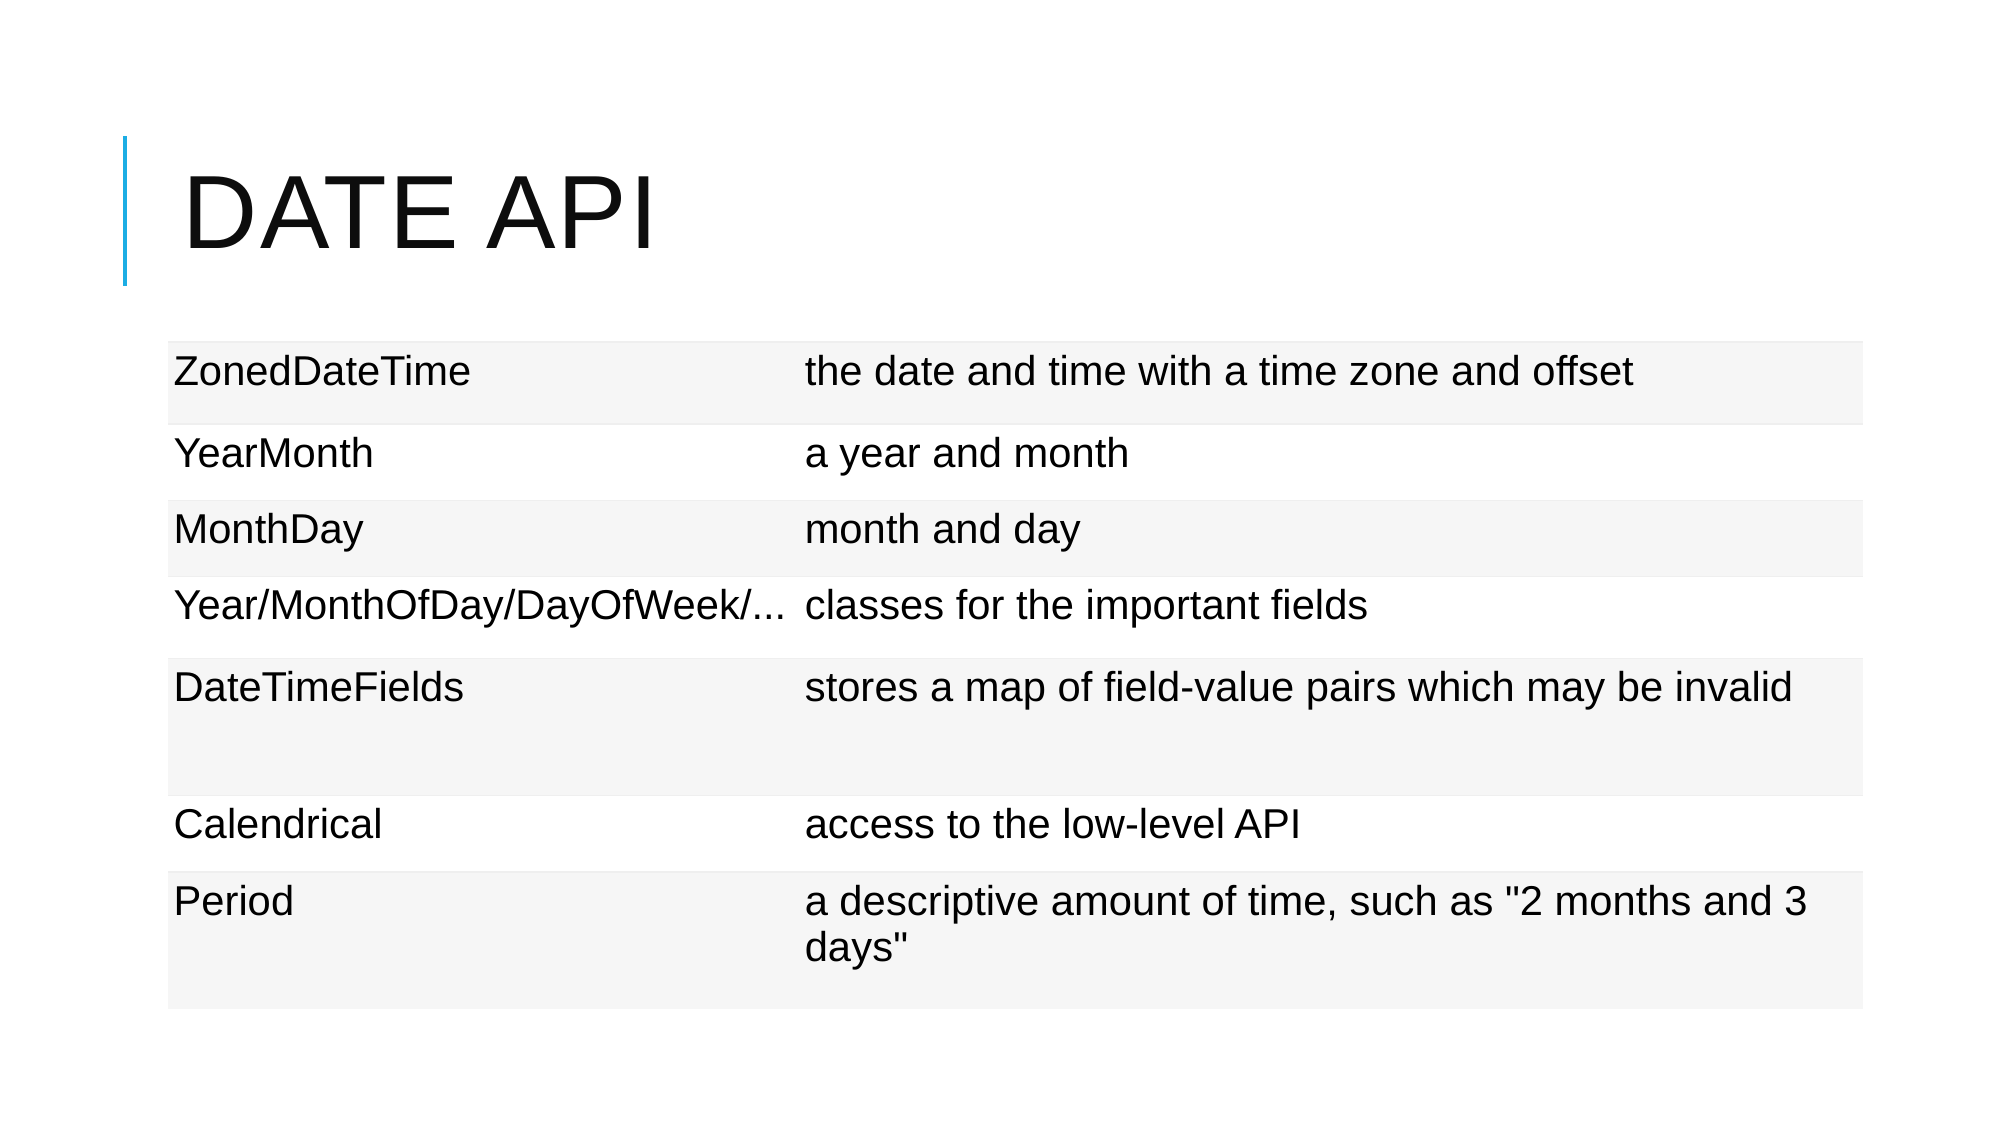

# Date API
| ZonedDateTime | the date and time with a time zone and offset |
| --- | --- |
| YearMonth | a year and month |
| MonthDay | month and day |
| Year/MonthOfDay/DayOfWeek/... | classes for the important fields |
| DateTimeFields | stores a map of field-value pairs which may be invalid |
| Calendrical | access to the low-level API |
| Period | a descriptive amount of time, such as "2 months and 3 days" |